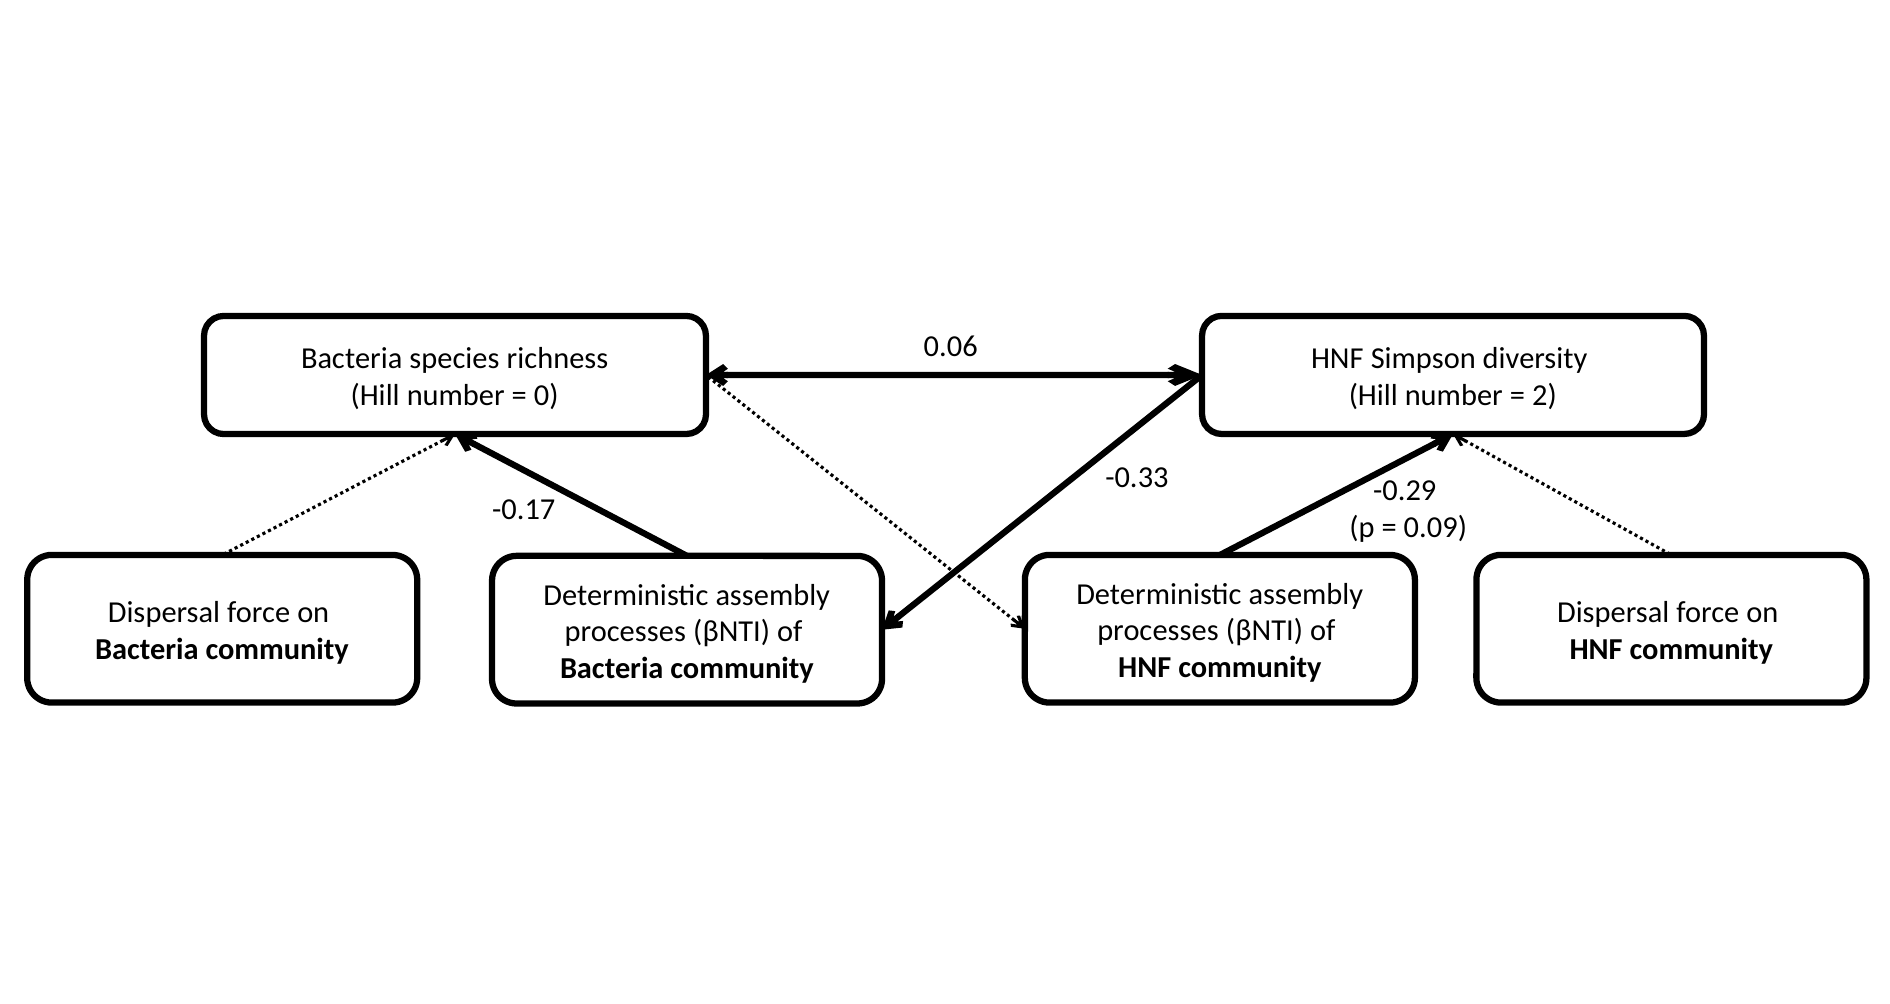

HNF Simpson diversity
(Hill number = 2)
Bacteria species richness
(Hill number = 0)
0.06
-0.33
-0.29
(p = 0.09)
-0.17
Dispersal force on
Bacteria community
Deterministic assembly processes (βNTI) of
HNF community
Dispersal force on
HNF community
Deterministic assembly processes (βNTI) of
Bacteria community